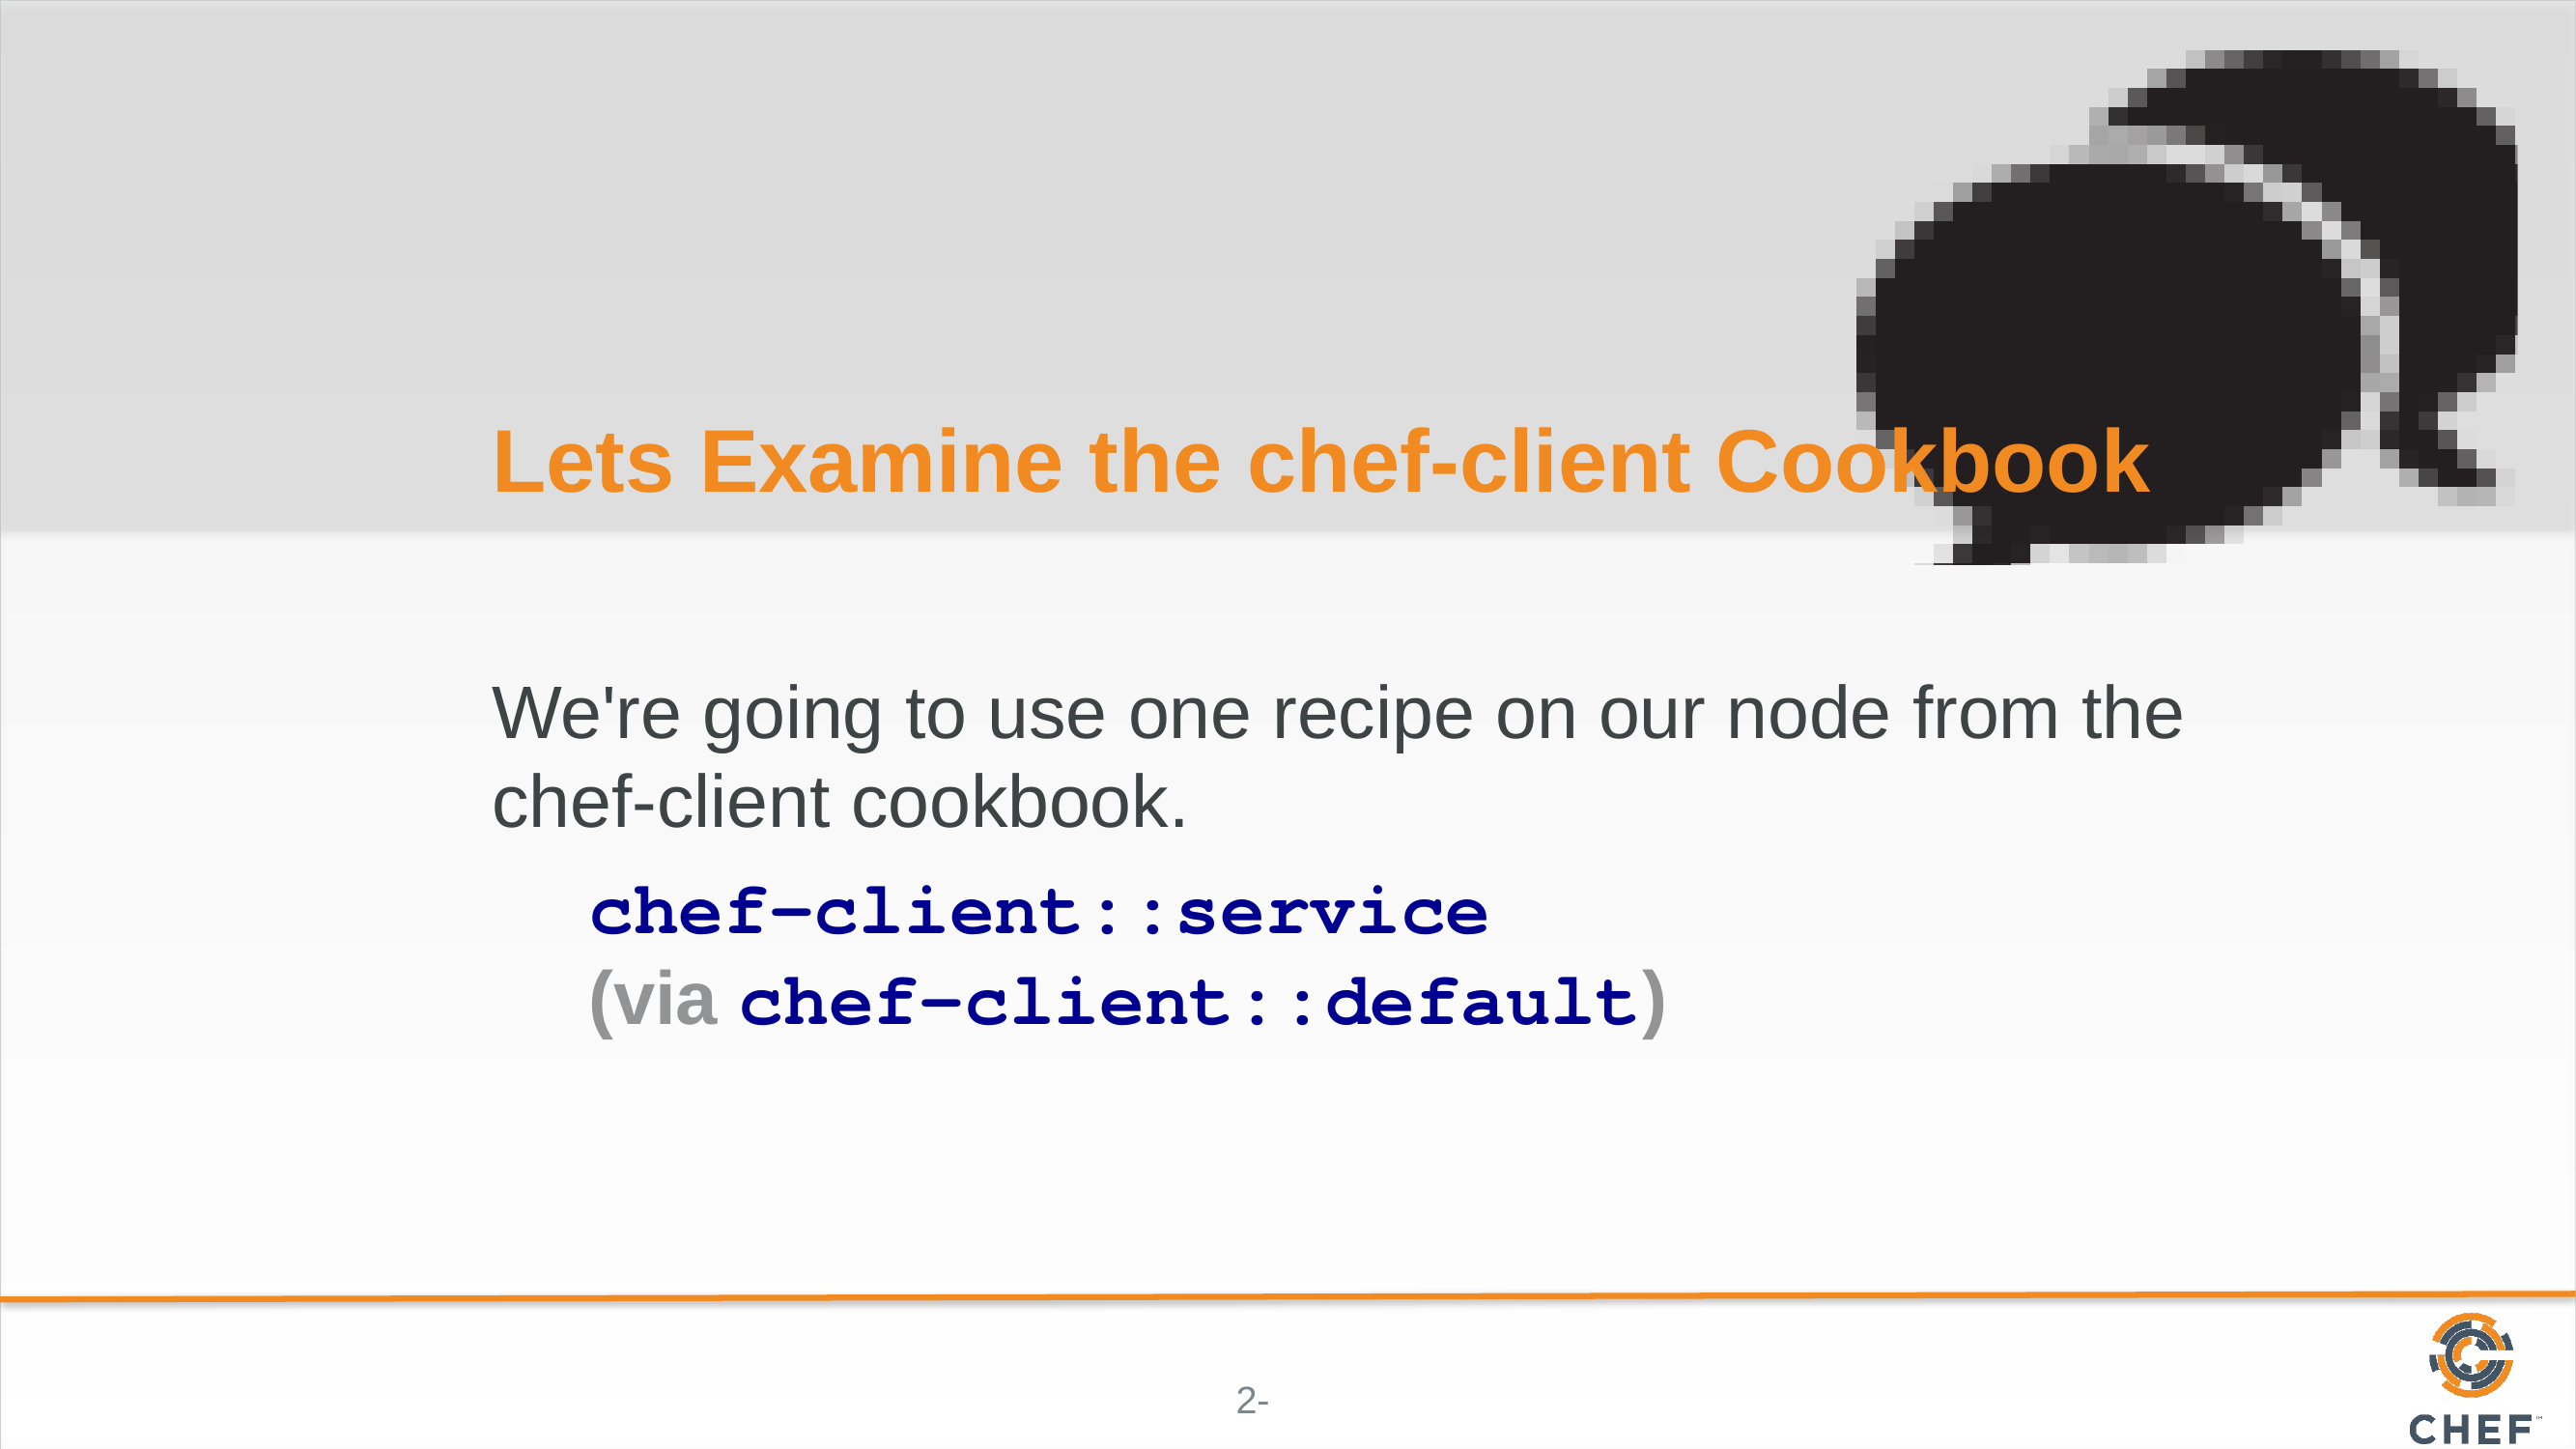

# Lets Examine the chef-client Cookbook
We're going to use one recipe on our node from the chef-client cookbook.
chef-client::service
(via chef-client::default)